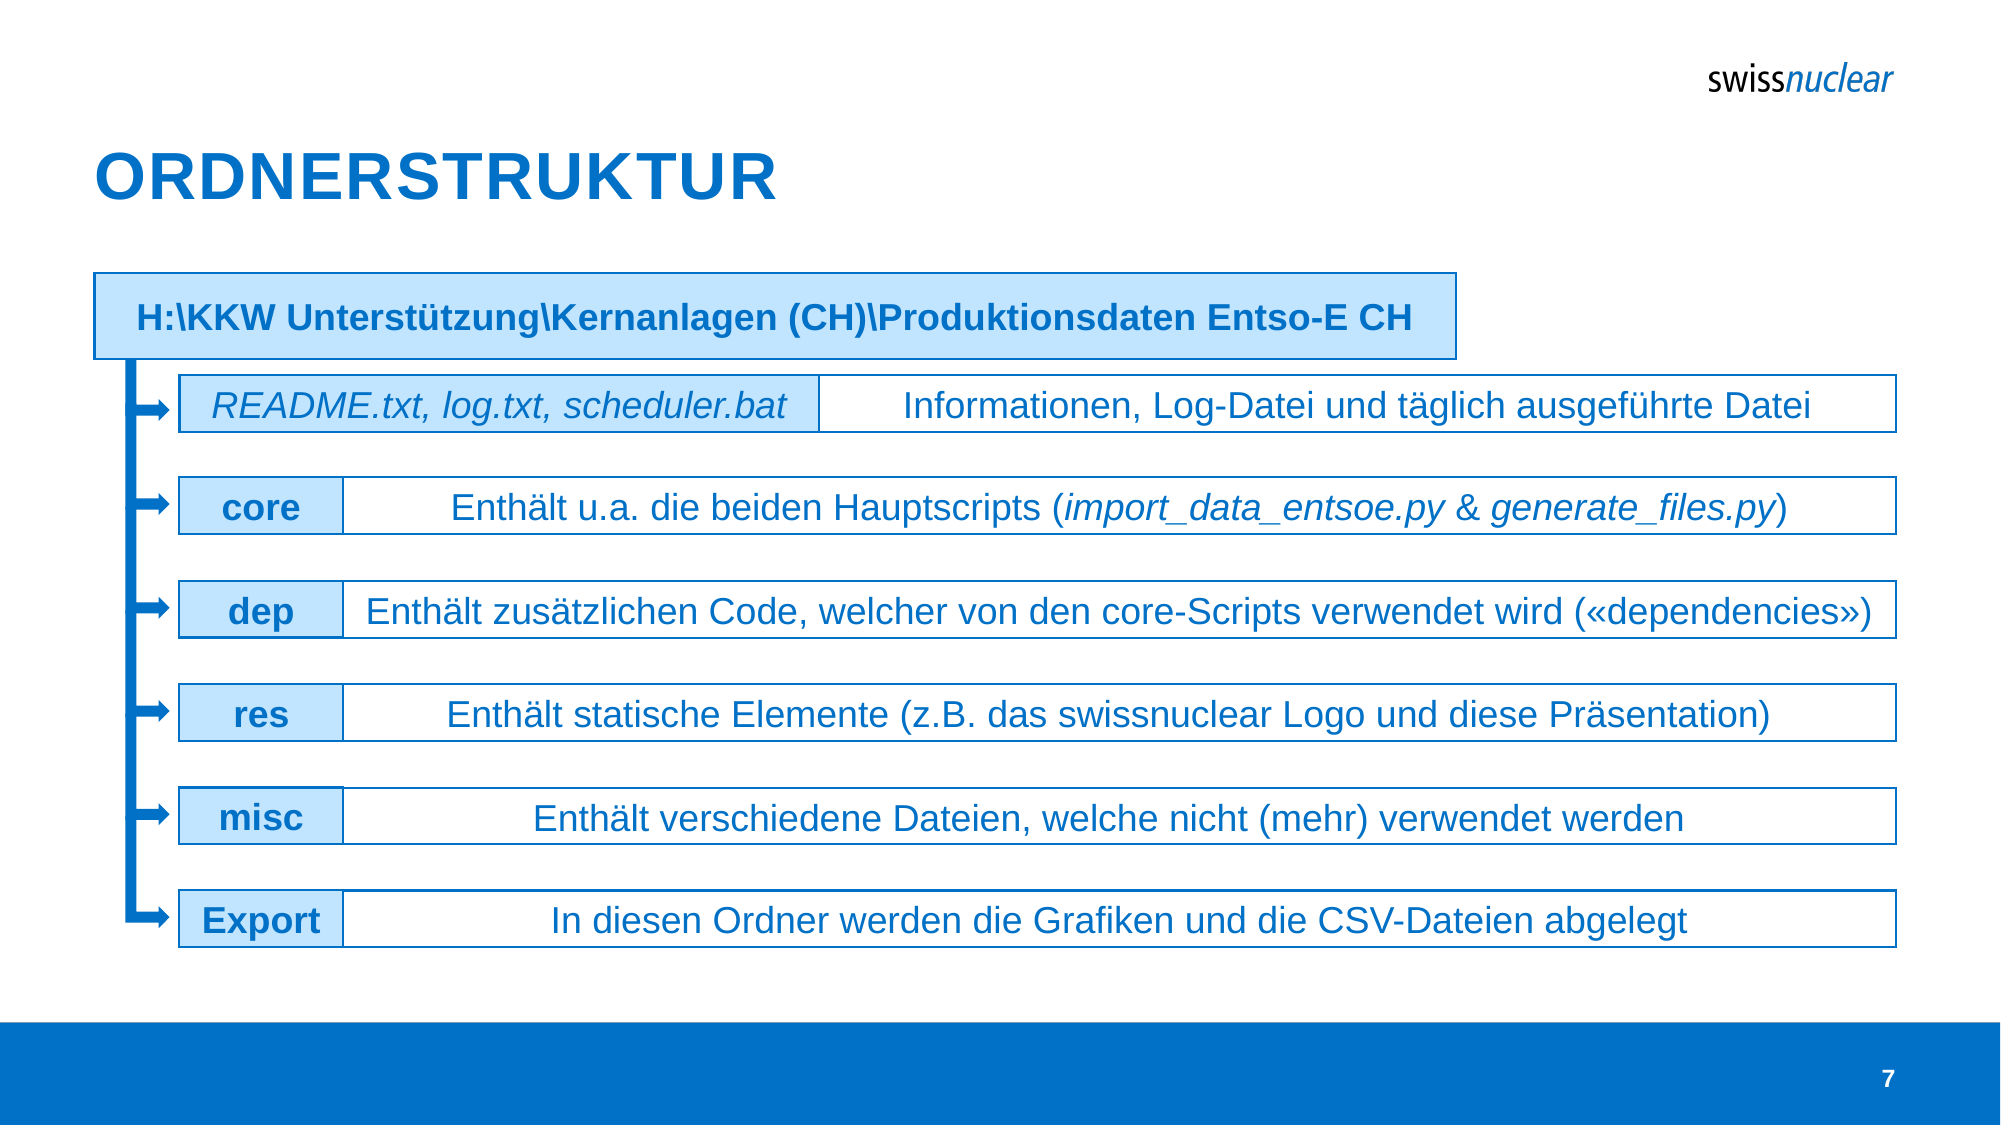

# Ordnerstruktur
H:\KKW Unterstützung\Kernanlagen (CH)\Produktionsdaten Entso-E CH

README.txt, log.txt, scheduler.bat
Informationen, Log-Datei und täglich ausgeführte Datei

core
Enthält u.a. die beiden Hauptscripts (import_data_entsoe.py & generate_files.py)

dep
Enthält zusätzlichen Code, welcher von den core-Scripts verwendet wird («dependencies»)

res
Enthält statische Elemente (z.B. das swissnuclear Logo und diese Präsentation)

misc
Enthält verschiedene Dateien, welche nicht (mehr) verwendet werden

Export
In diesen Ordner werden die Grafiken und die CSV-Dateien abgelegt
7